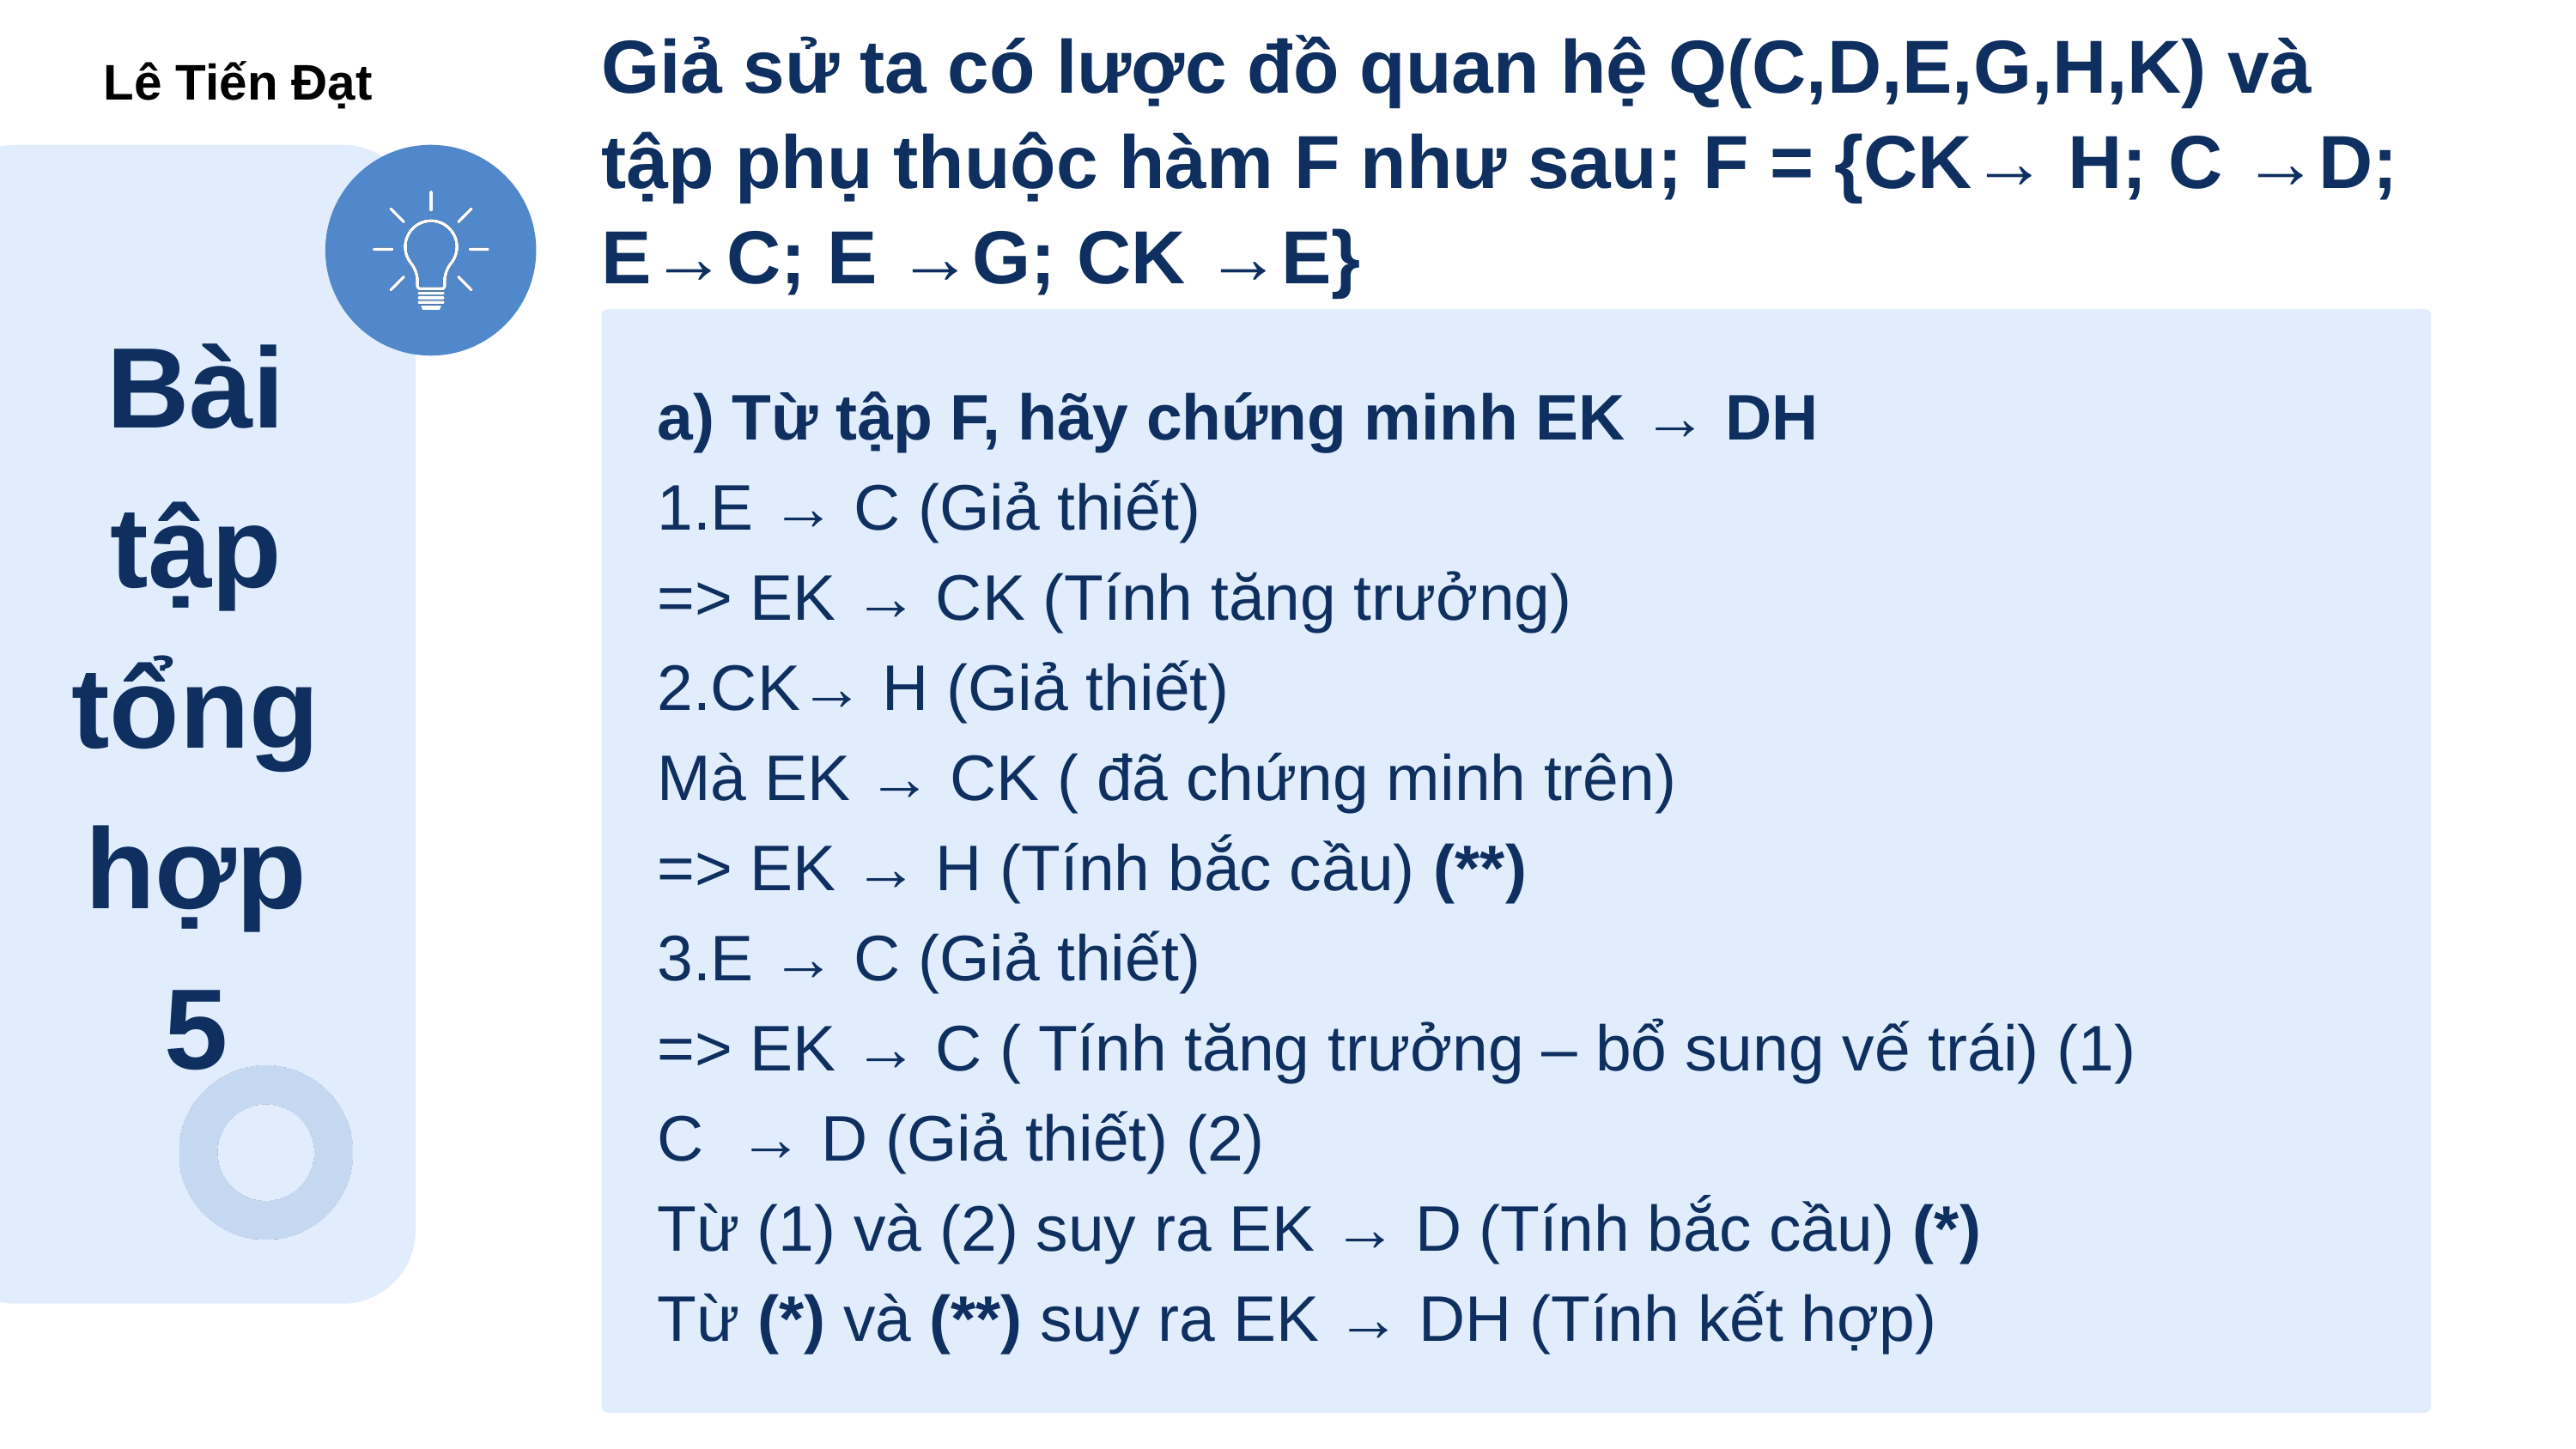

Giả sử ta có lược đồ quan hệ Q(C,D,E,G,H,K) và tập phụ thuộc hàm F như sau; F = {CK→ H; C →D; E→C; E →G; CK →E}

Lê Tiến Đạt

Bài tập tổng hợp 5

a) Từ tập F, hãy chứng minh EK → DH
1.E → C (Giả thiết)
=> EK → CK (Tính tăng trưởng)
2.CK→ H (Giả thiết)
Mà EK → CK ( đã chứng minh trên)
=> EK → H (Tính bắc cầu) (**)
3.E → C (Giả thiết)
=> EK → C ( Tính tăng trưởng – bổ sung vế trái) (1)
C  → D (Giả thiết) (2)
Từ (1) và (2) suy ra EK → D (Tính bắc cầu) (*)
Từ (*) và (**) suy ra EK → DH (Tính kết hợp)